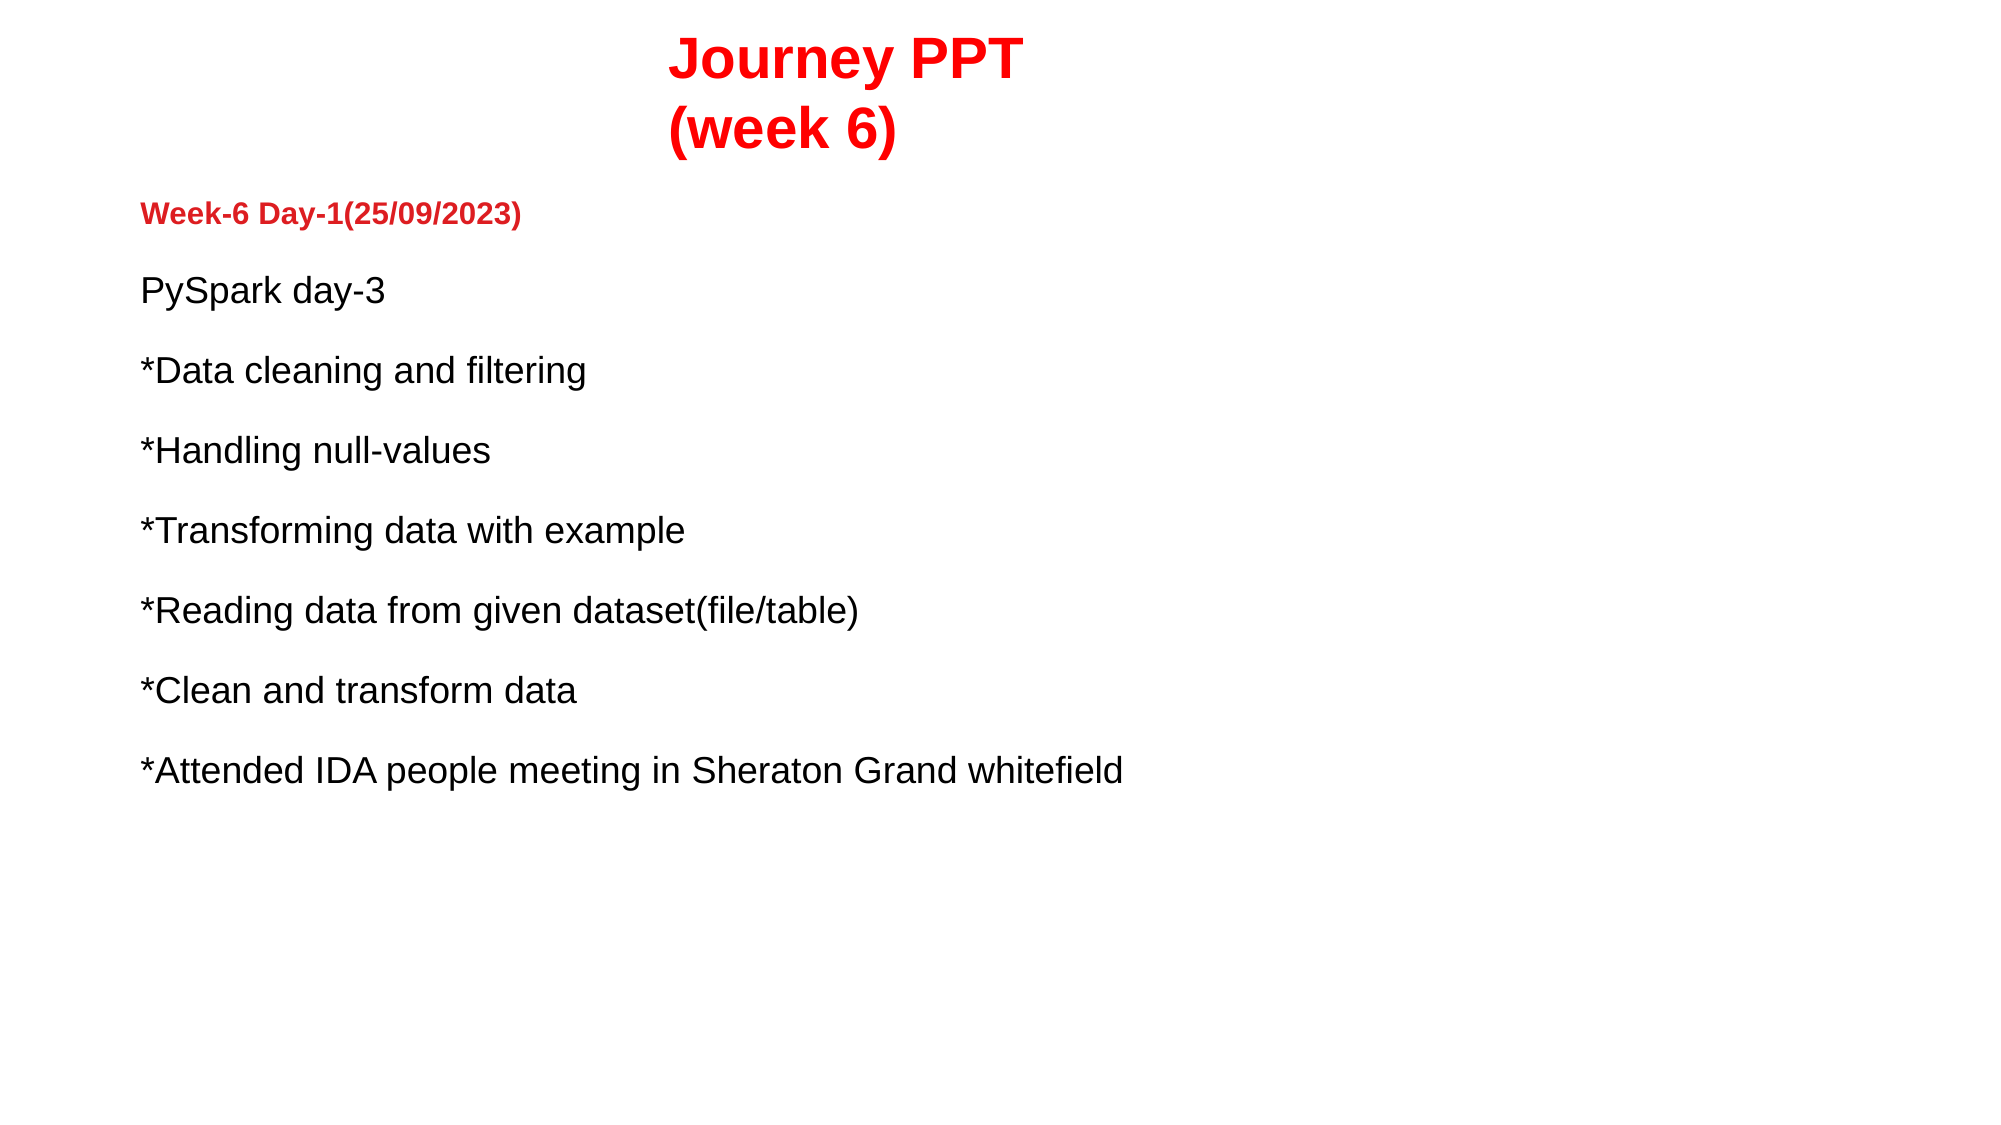

Journey PPT
(week 6)
Week-6 Day-1(25/09/2023)
PySpark day-3
*Data cleaning and filtering
*Handling null-values
*Transforming data with example
*Reading data from given dataset(file/table)
*Clean and transform data
*Attended IDA people meeting in Sheraton Grand whitefield